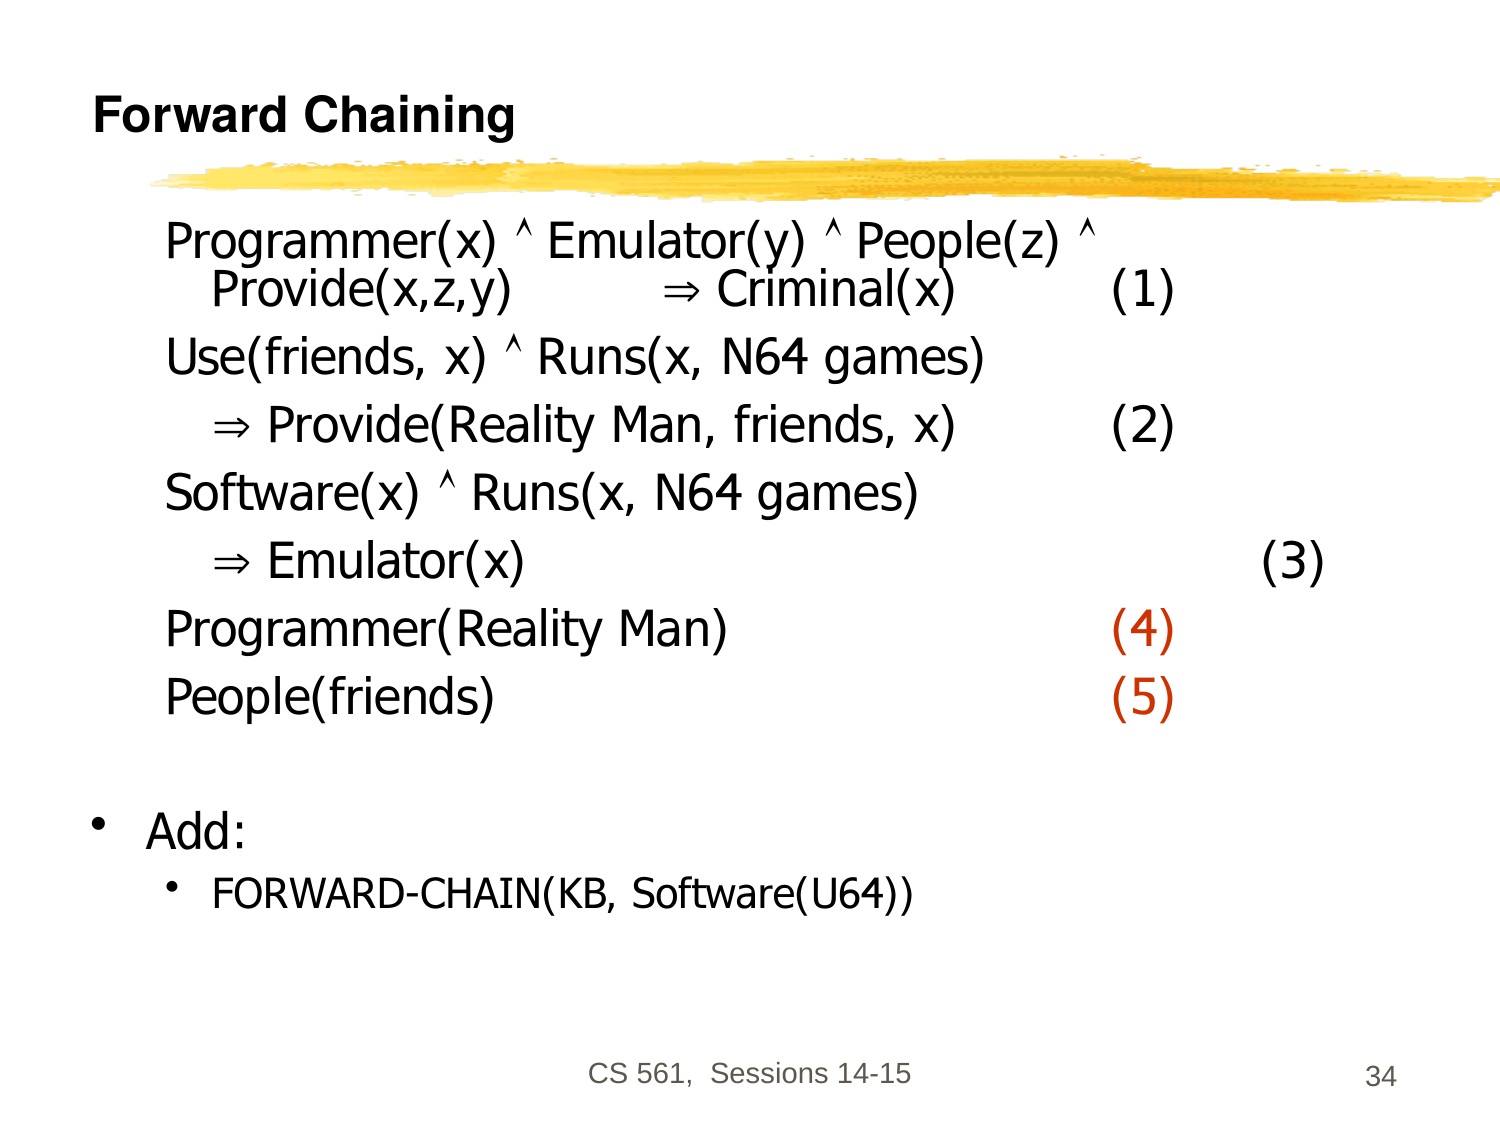

# Forward Chaining
Programmer(x) ∧ Emulator(y) ∧ People(z) ∧ Provide(x,z,y) 	⇒ Criminal(x)		(1)
Use(friends, x) ∧ Runs(x, N64 games)
	⇒ Provide(Reality Man, friends, x)		(2)
Software(x) ∧ Runs(x, N64 games)
	⇒ Emulator(x)					(3)
Programmer(Reality Man)			(4)
People(friends)					(5)

Add:
FORWARD-CHAIN(KB, Software(U64))

CS 561,  Sessions 14-15
34